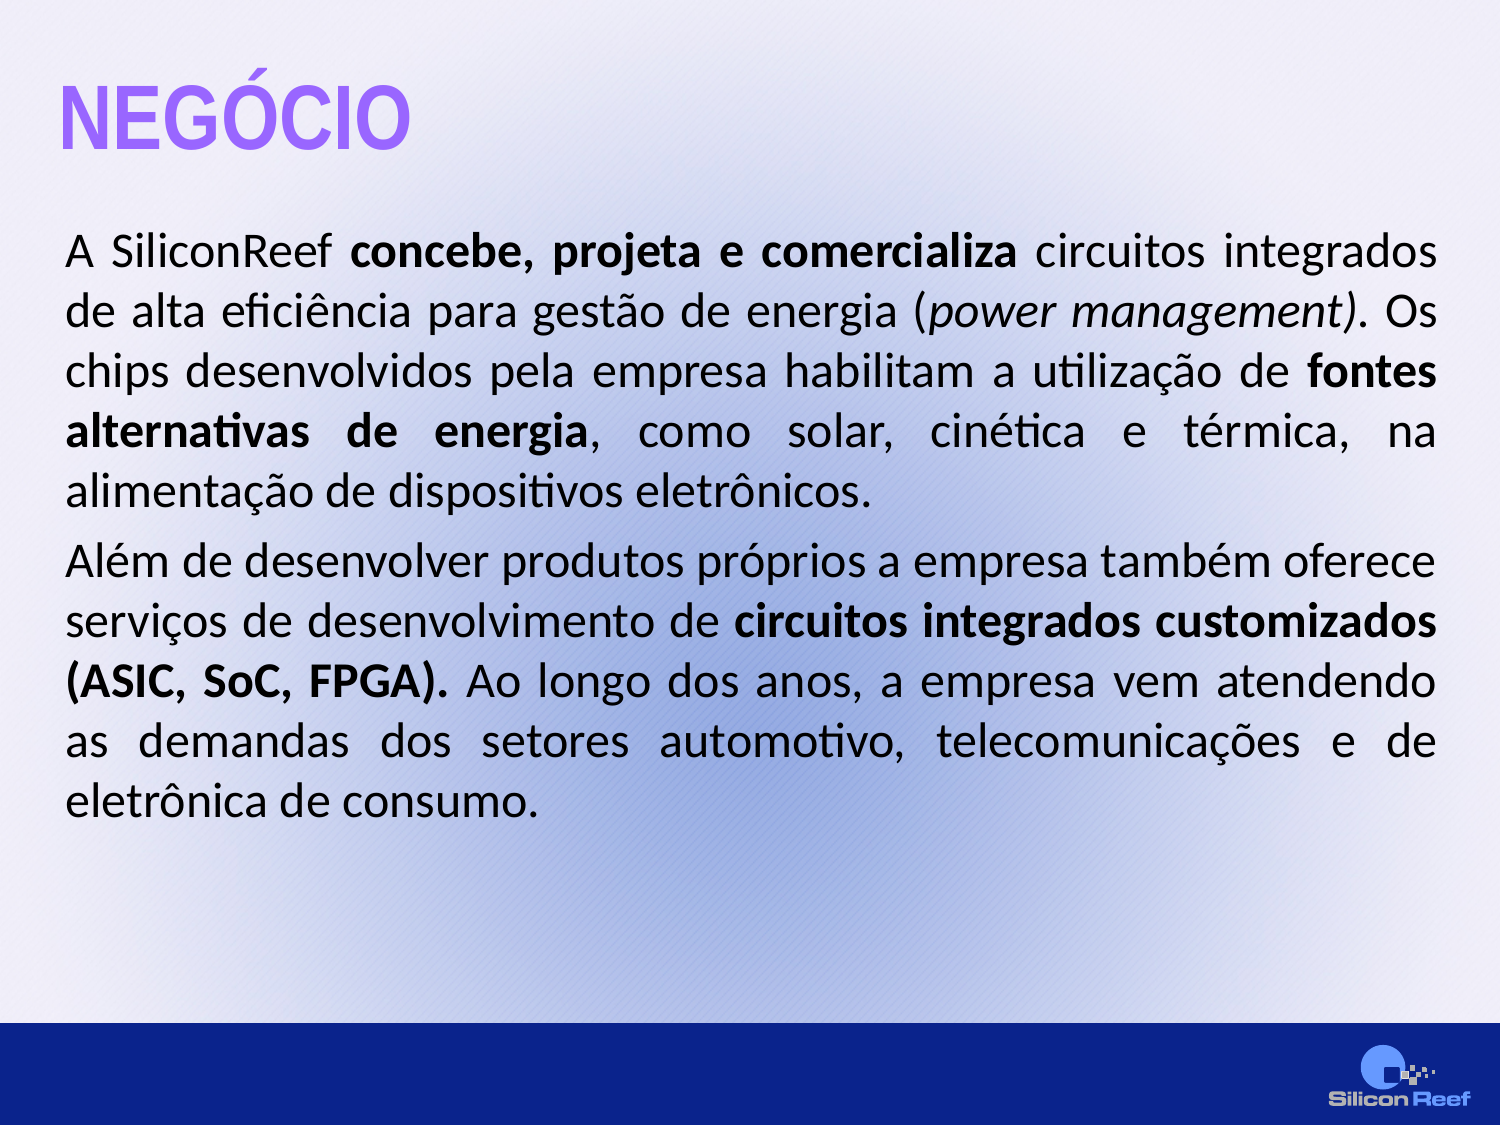

NEGÓCIO
	A SiliconReef concebe, projeta e comercializa circuitos integrados de alta eficiência para gestão de energia (power management). Os chips desenvolvidos pela empresa habilitam a utilização de fontes alternativas de energia, como solar, cinética e térmica, na alimentação de dispositivos eletrônicos.
	Além de desenvolver produtos próprios a empresa também oferece serviços de desenvolvimento de circuitos integrados customizados (ASIC, SoC, FPGA). Ao longo dos anos, a empresa vem atendendo as demandas dos setores automotivo, telecomunicações e de eletrônica de consumo.